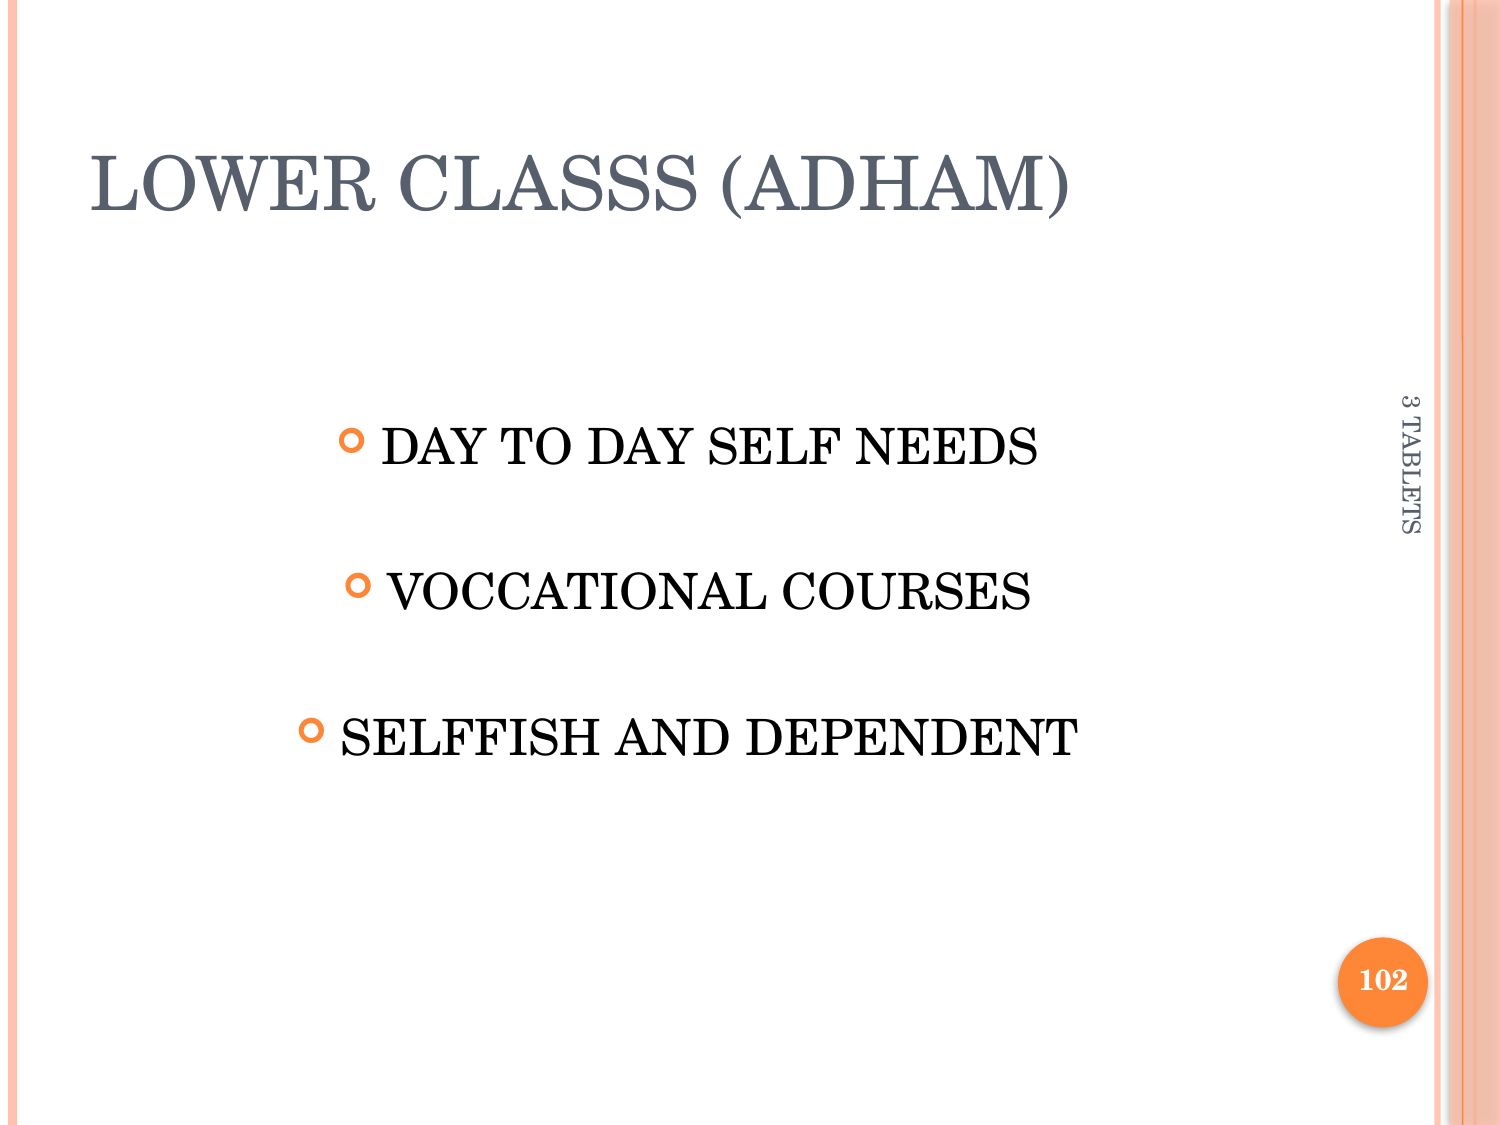

# LOWER CLASSS (ADHAM)

DAY TO DAY SELF NEEDS

VOCCATIONAL COURSES

SELFFISH AND DEPENDENT
3 TABLETS
102